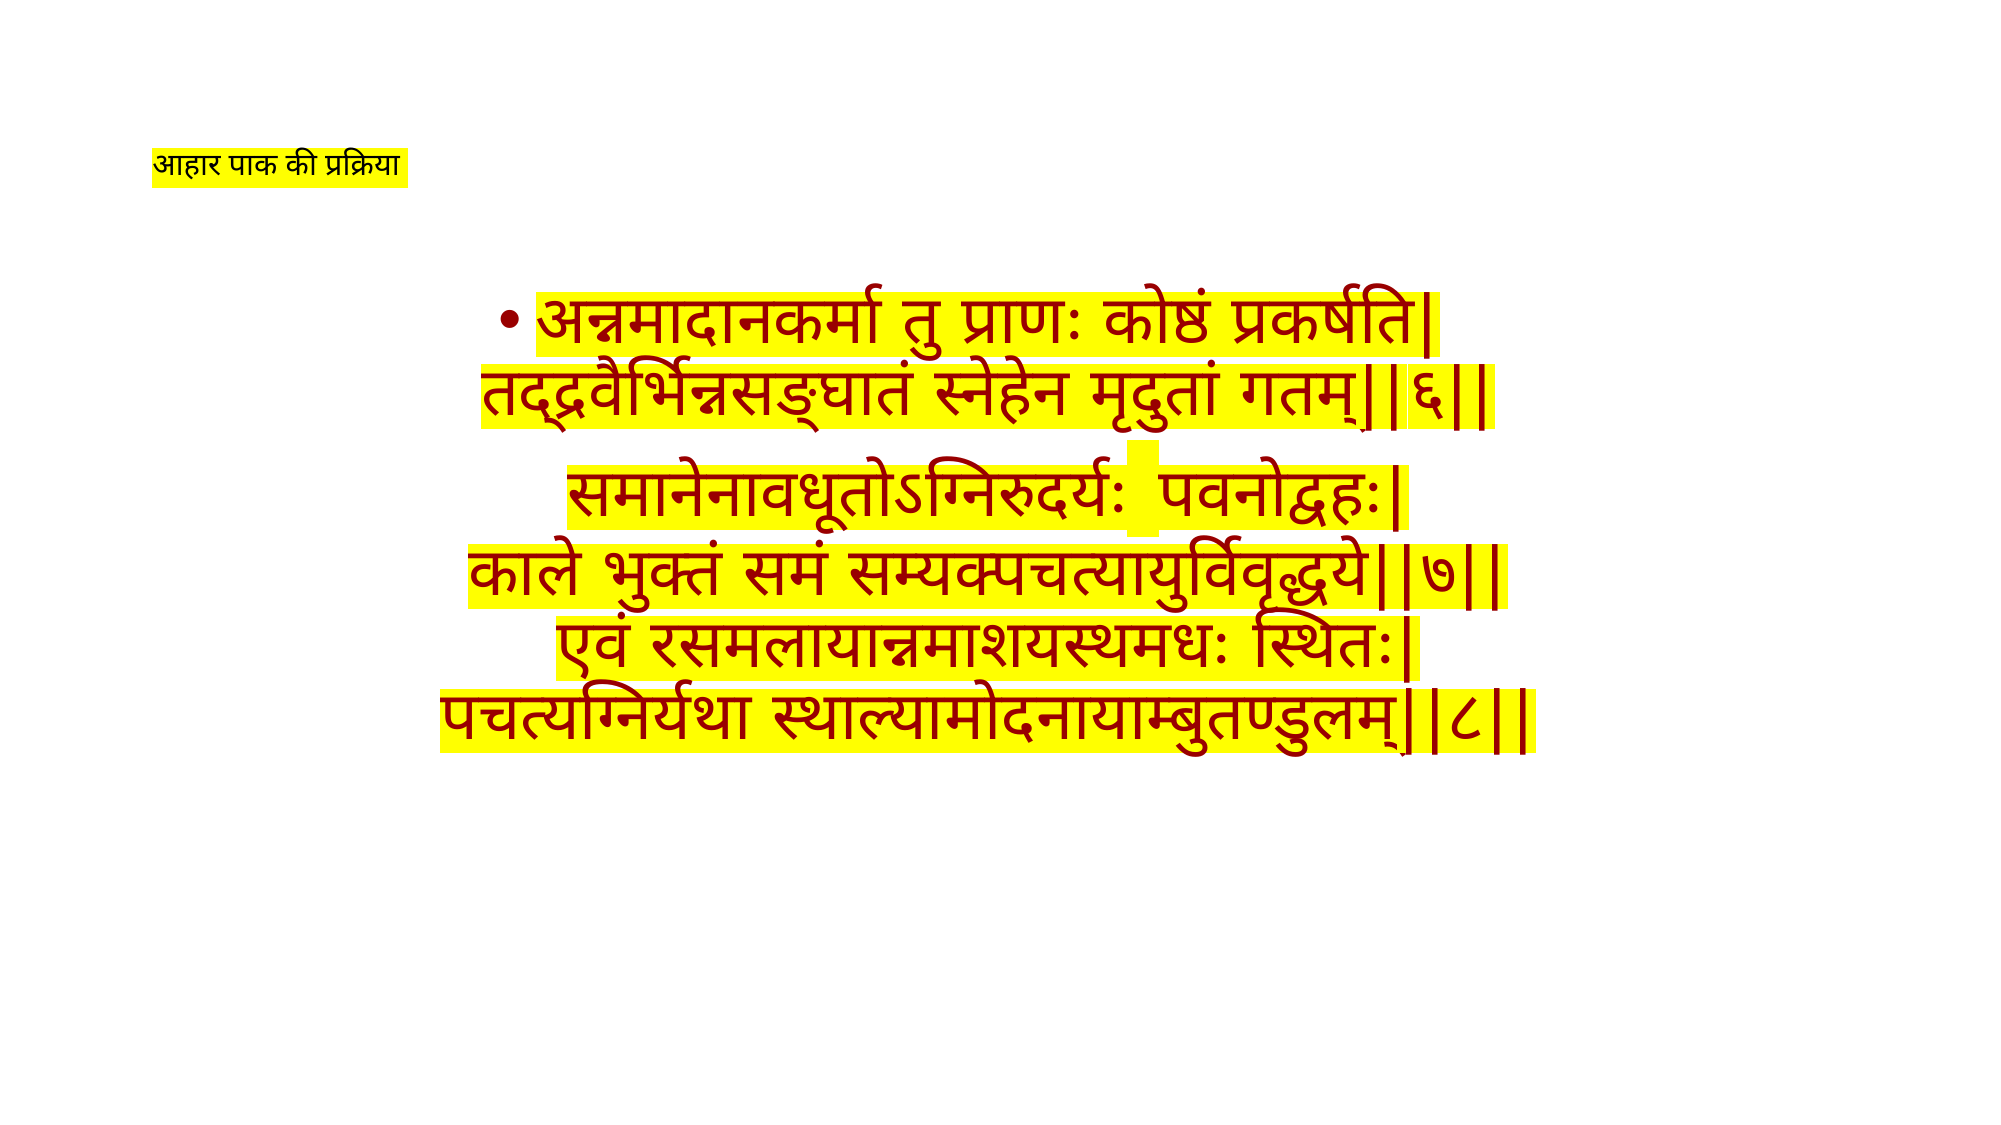

# आहार पाक की प्रक्रिया

अन्नमादानकर्मा तु प्राणः कोष्ठं प्रकर्षति|
तद्द्रवैर्भिन्नसङ्घातं स्नेहेन मृदुतां गतम्||६||
समानेनावधूतोऽग्निरुदर्यः पवनोद्वहः|
काले भुक्तं समं सम्यक्पचत्यायुर्विवृद्धये||७||
एवं रसमलायान्नमाशयस्थमधः स्थितः|
पचत्यग्निर्यथा स्थाल्यामोदनायाम्बुतण्डुलम्||८||